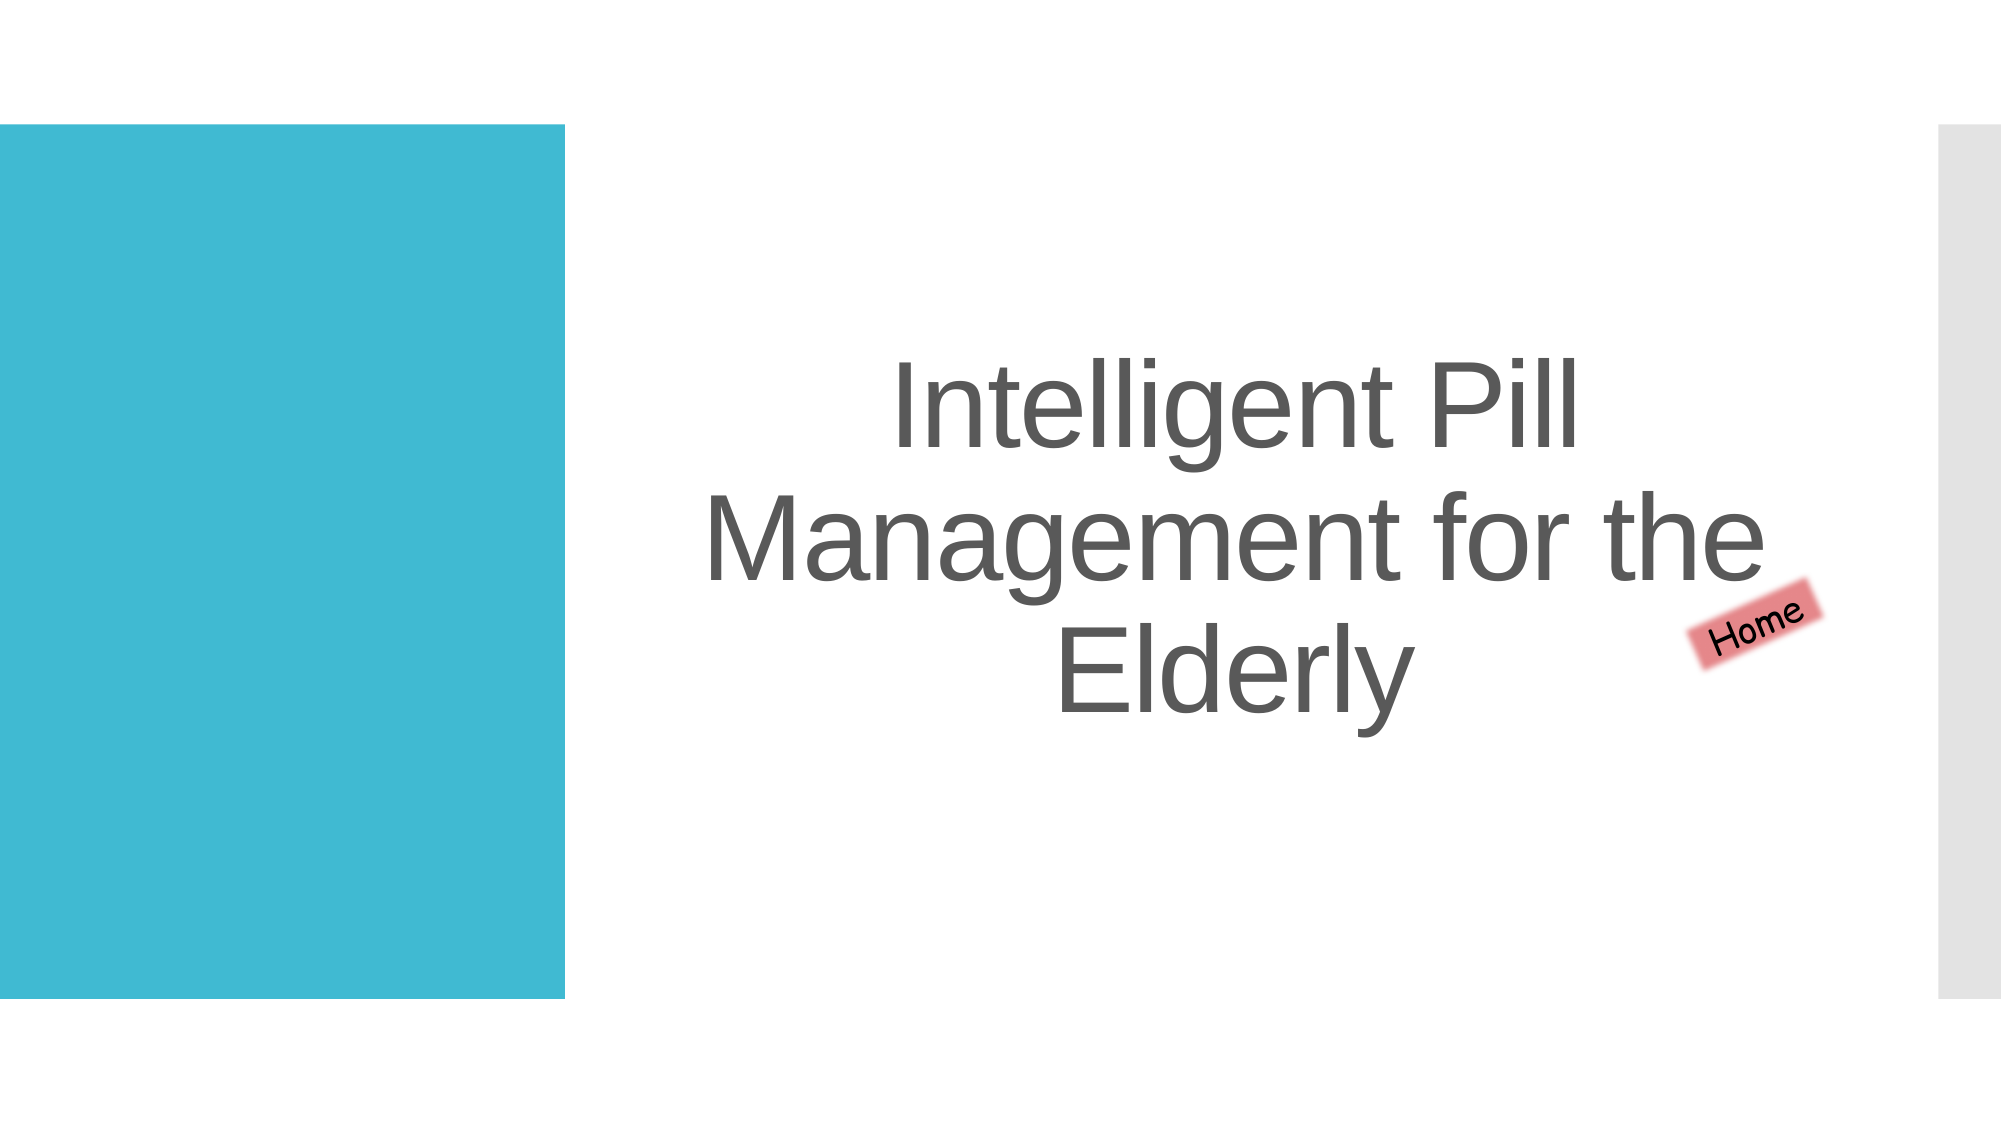

# Intelligent Pill Management for the Elderly
Home